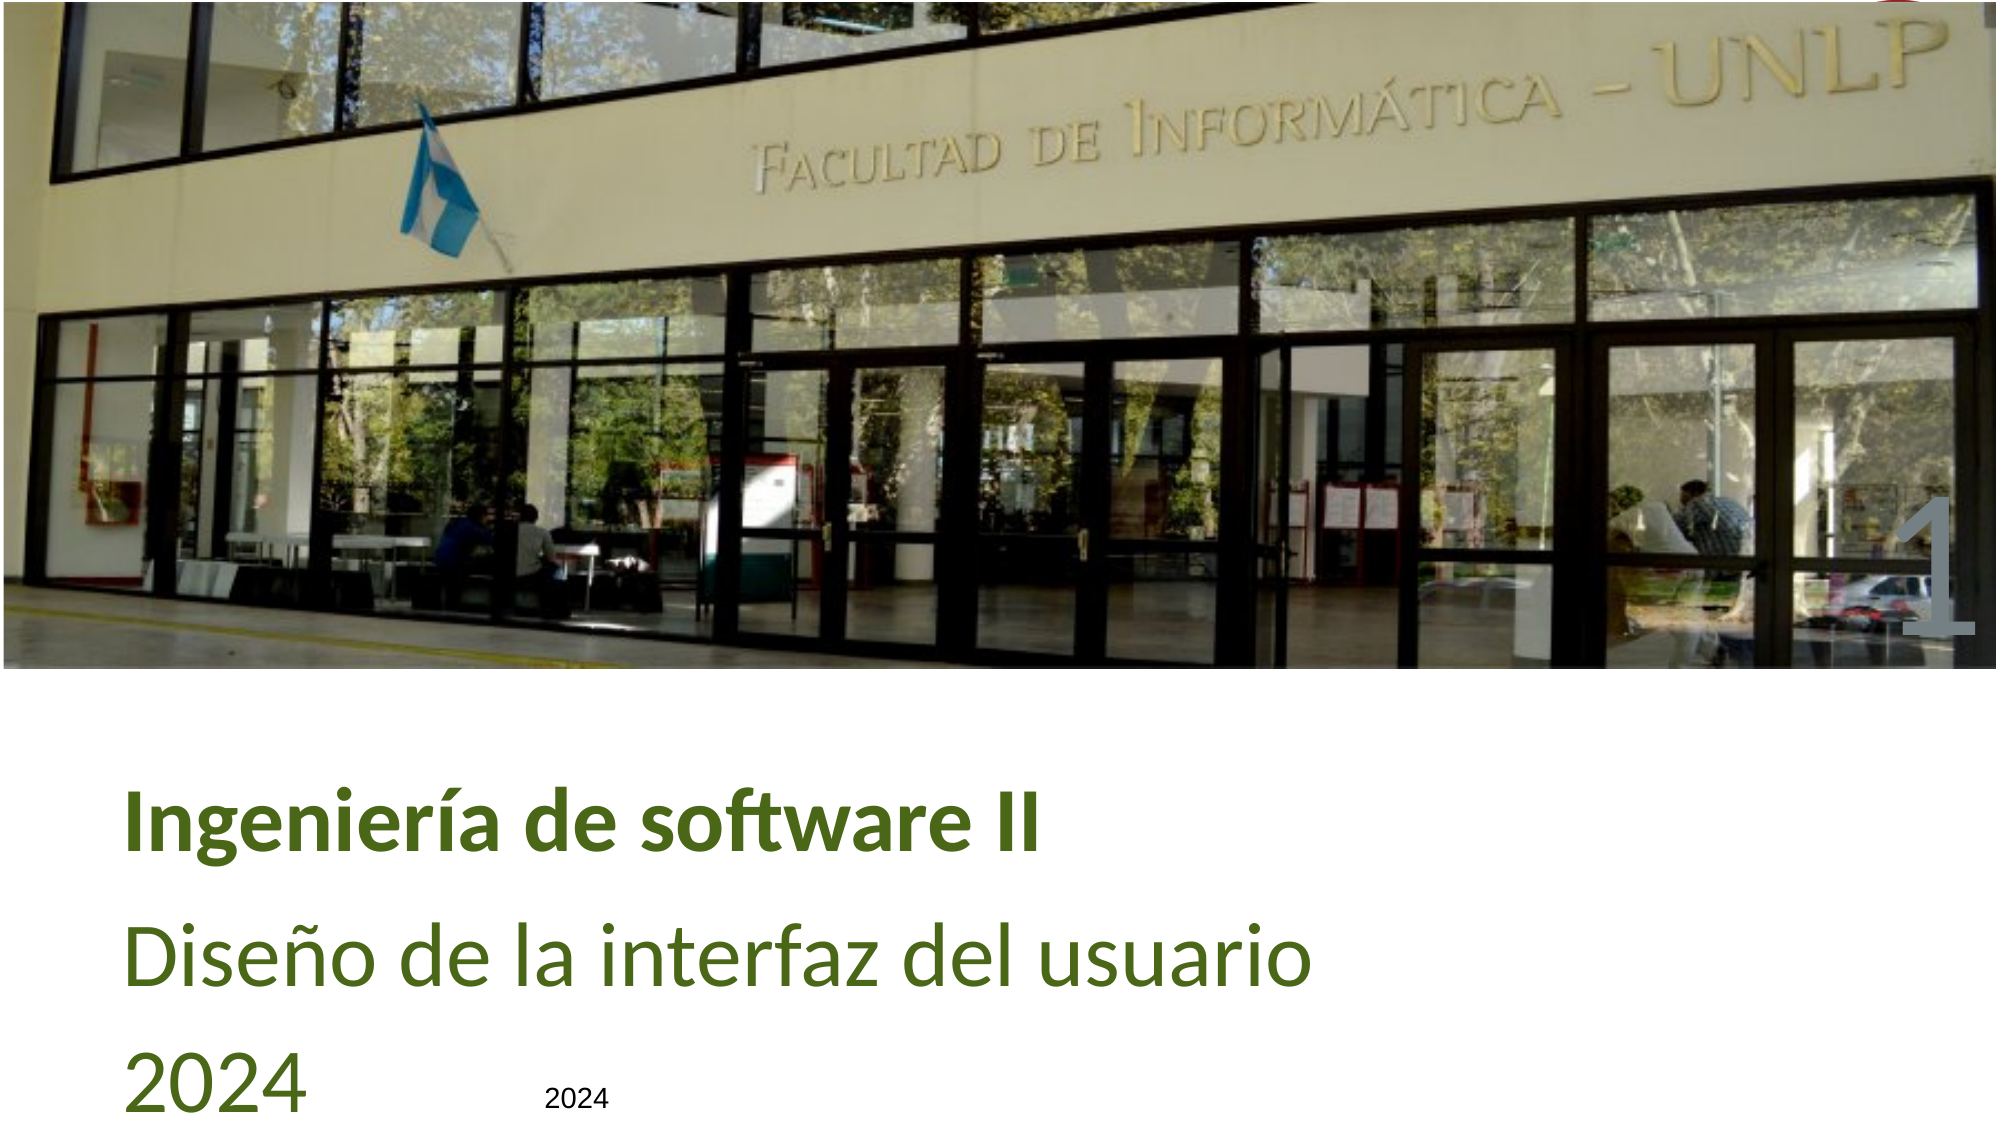

1
# Ingeniería de software II
Diseño de la interfaz del usuario
2024